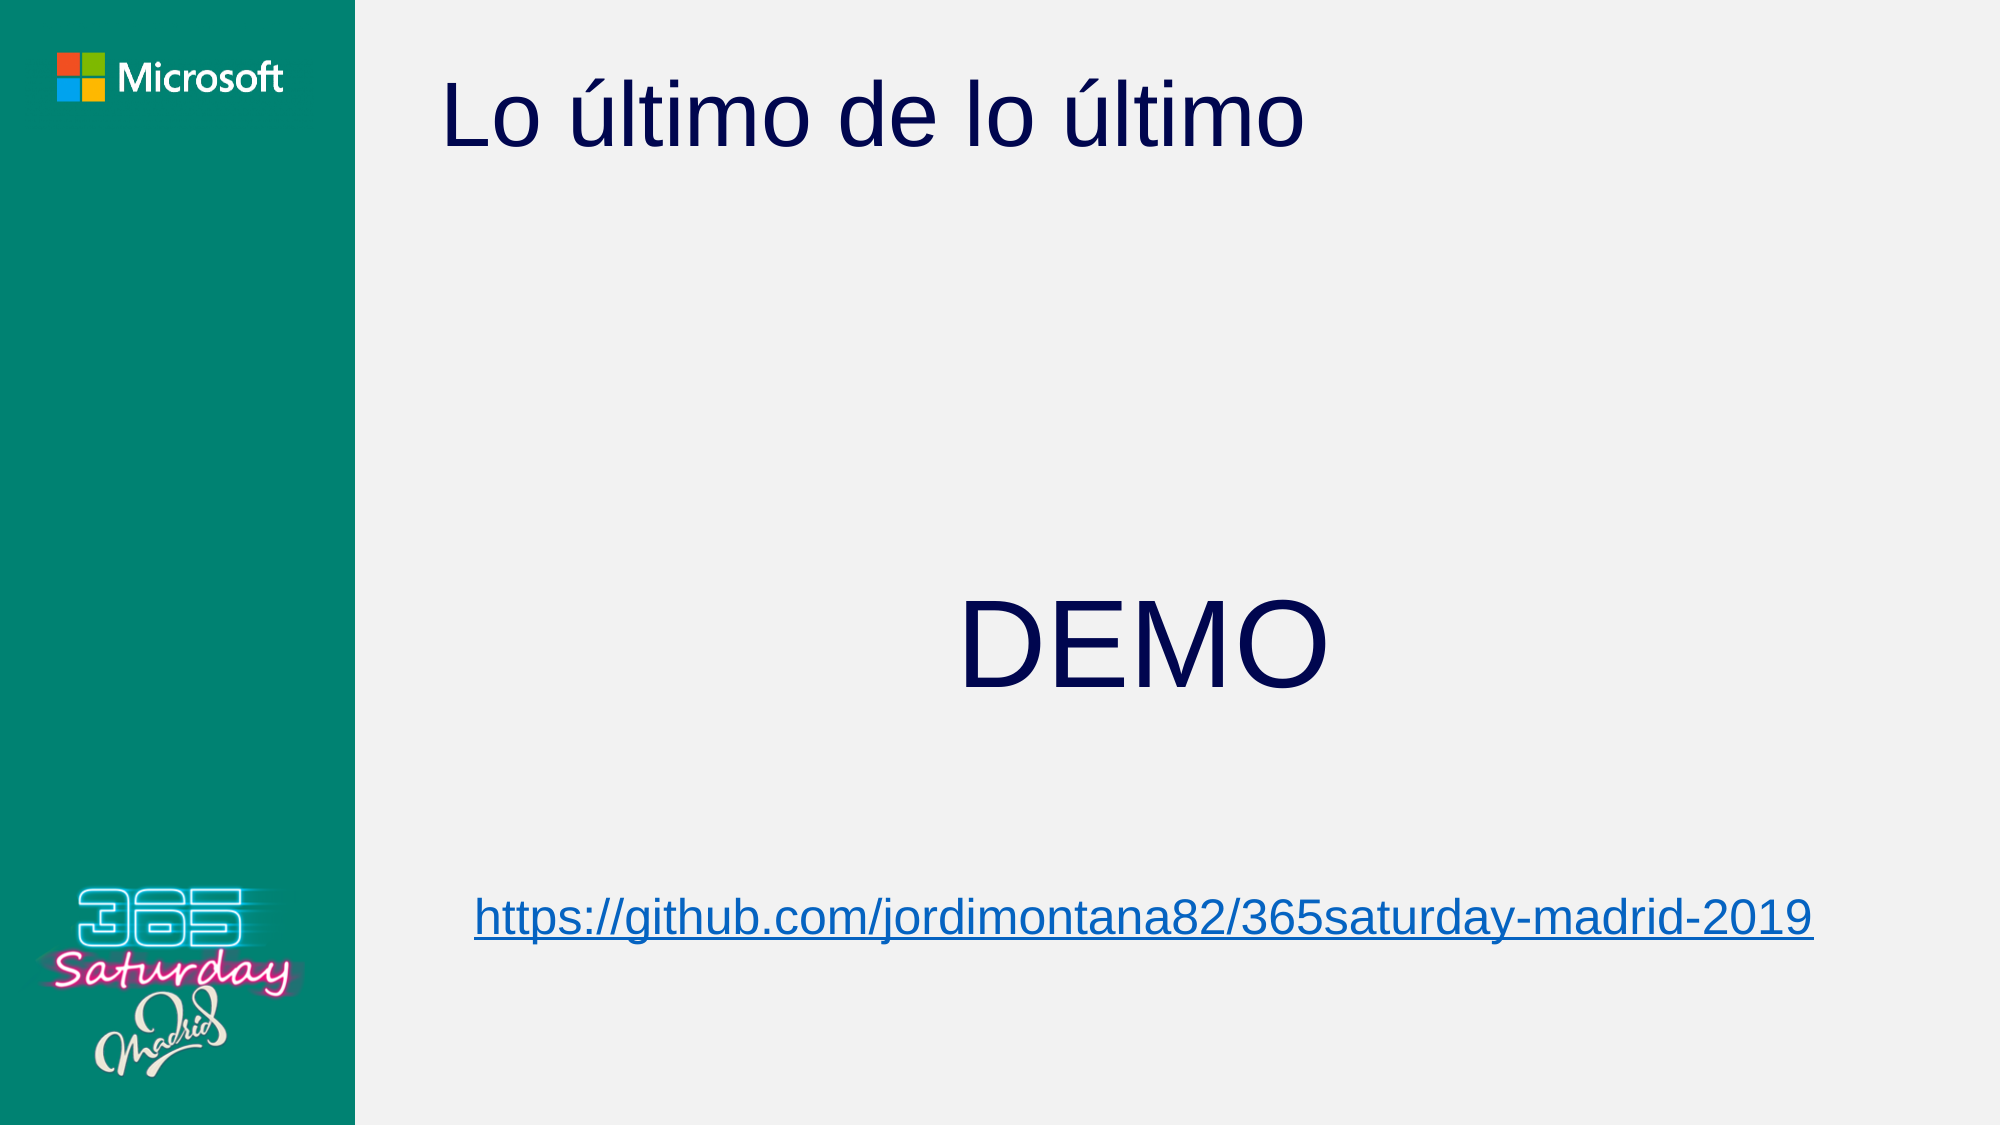

# Lo último de lo último

DEMO

https://github.com/jordimontana82/365saturday-madrid-2019